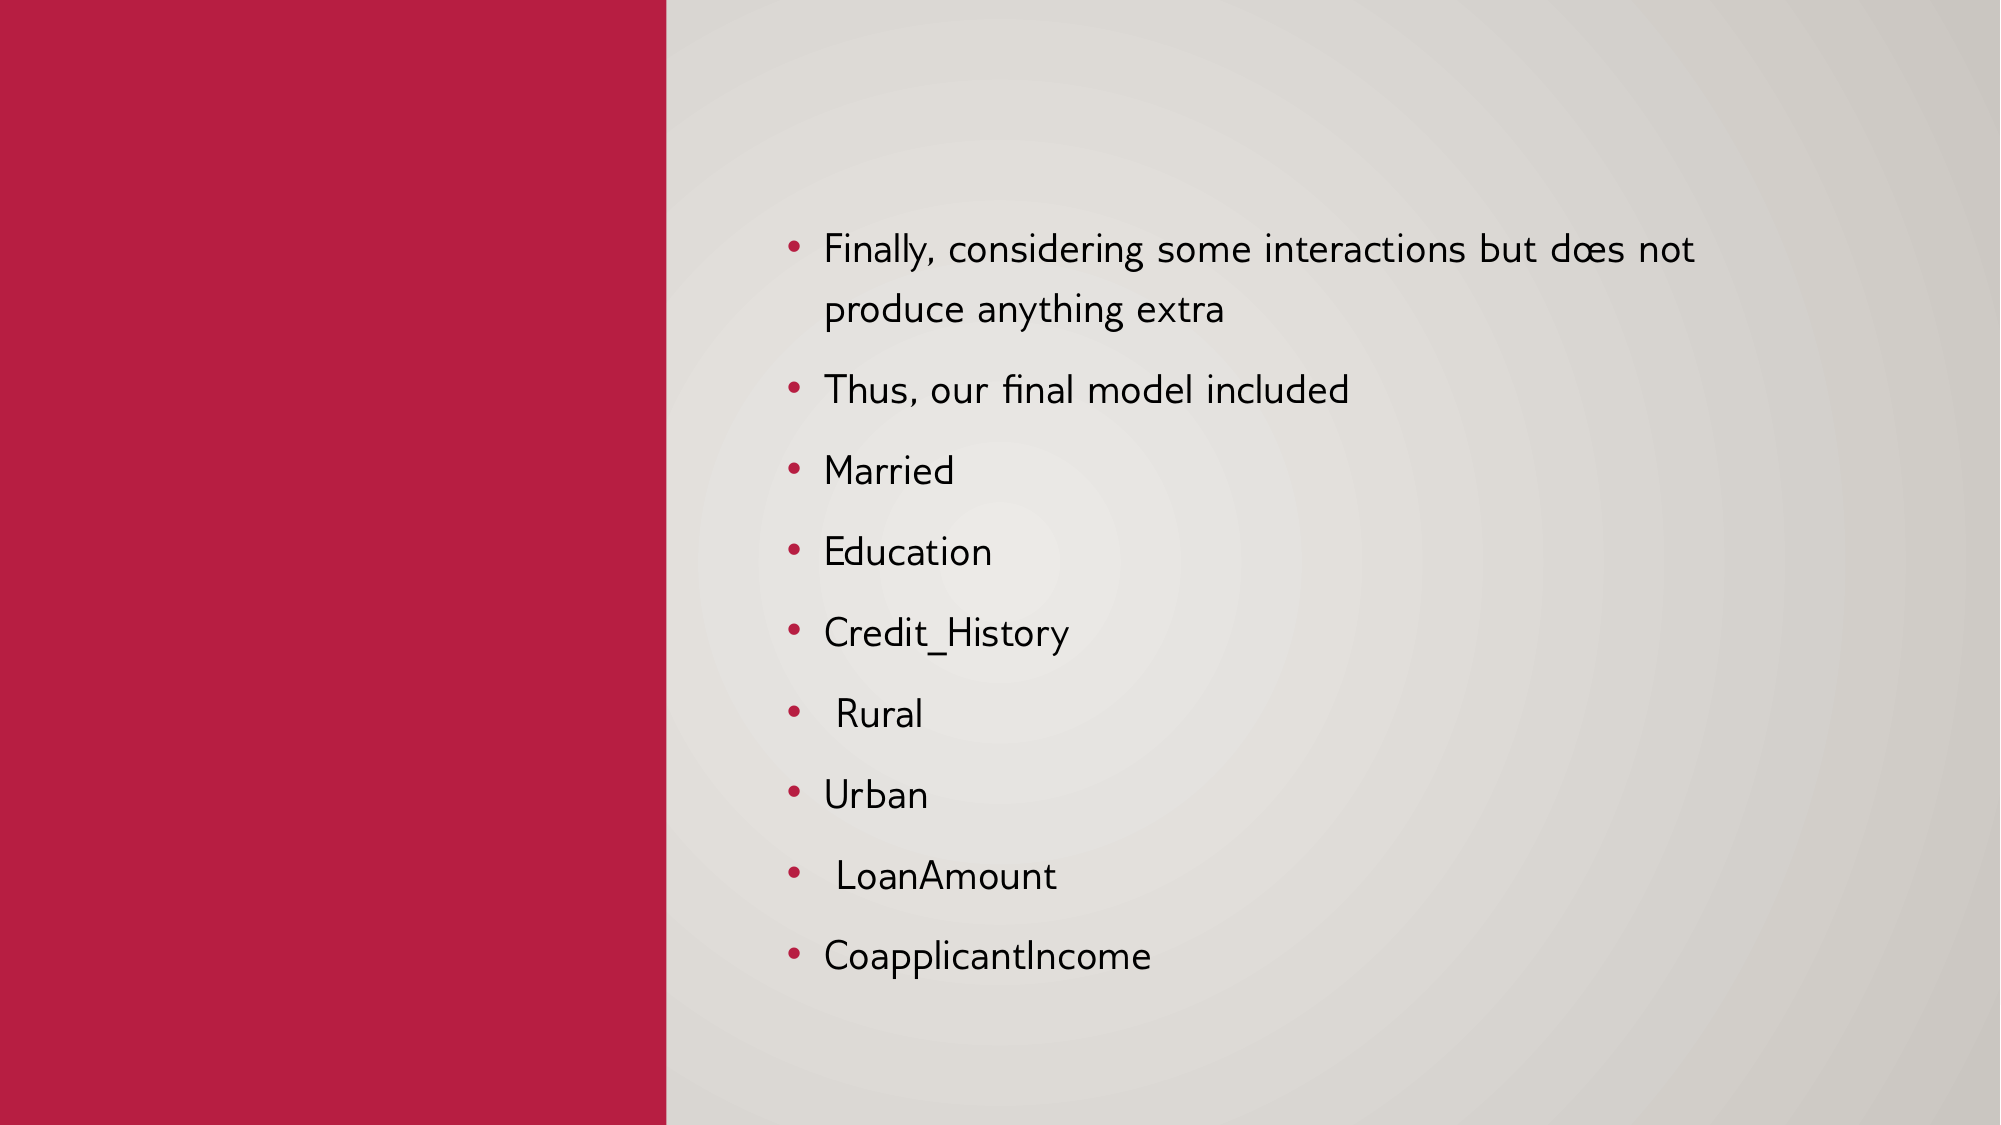

Finally, considering some interactions but does not produce anything extra
Thus, our final model included
Married
Education
Credit_History
 Rural
Urban
 LoanAmount
CoapplicantIncome